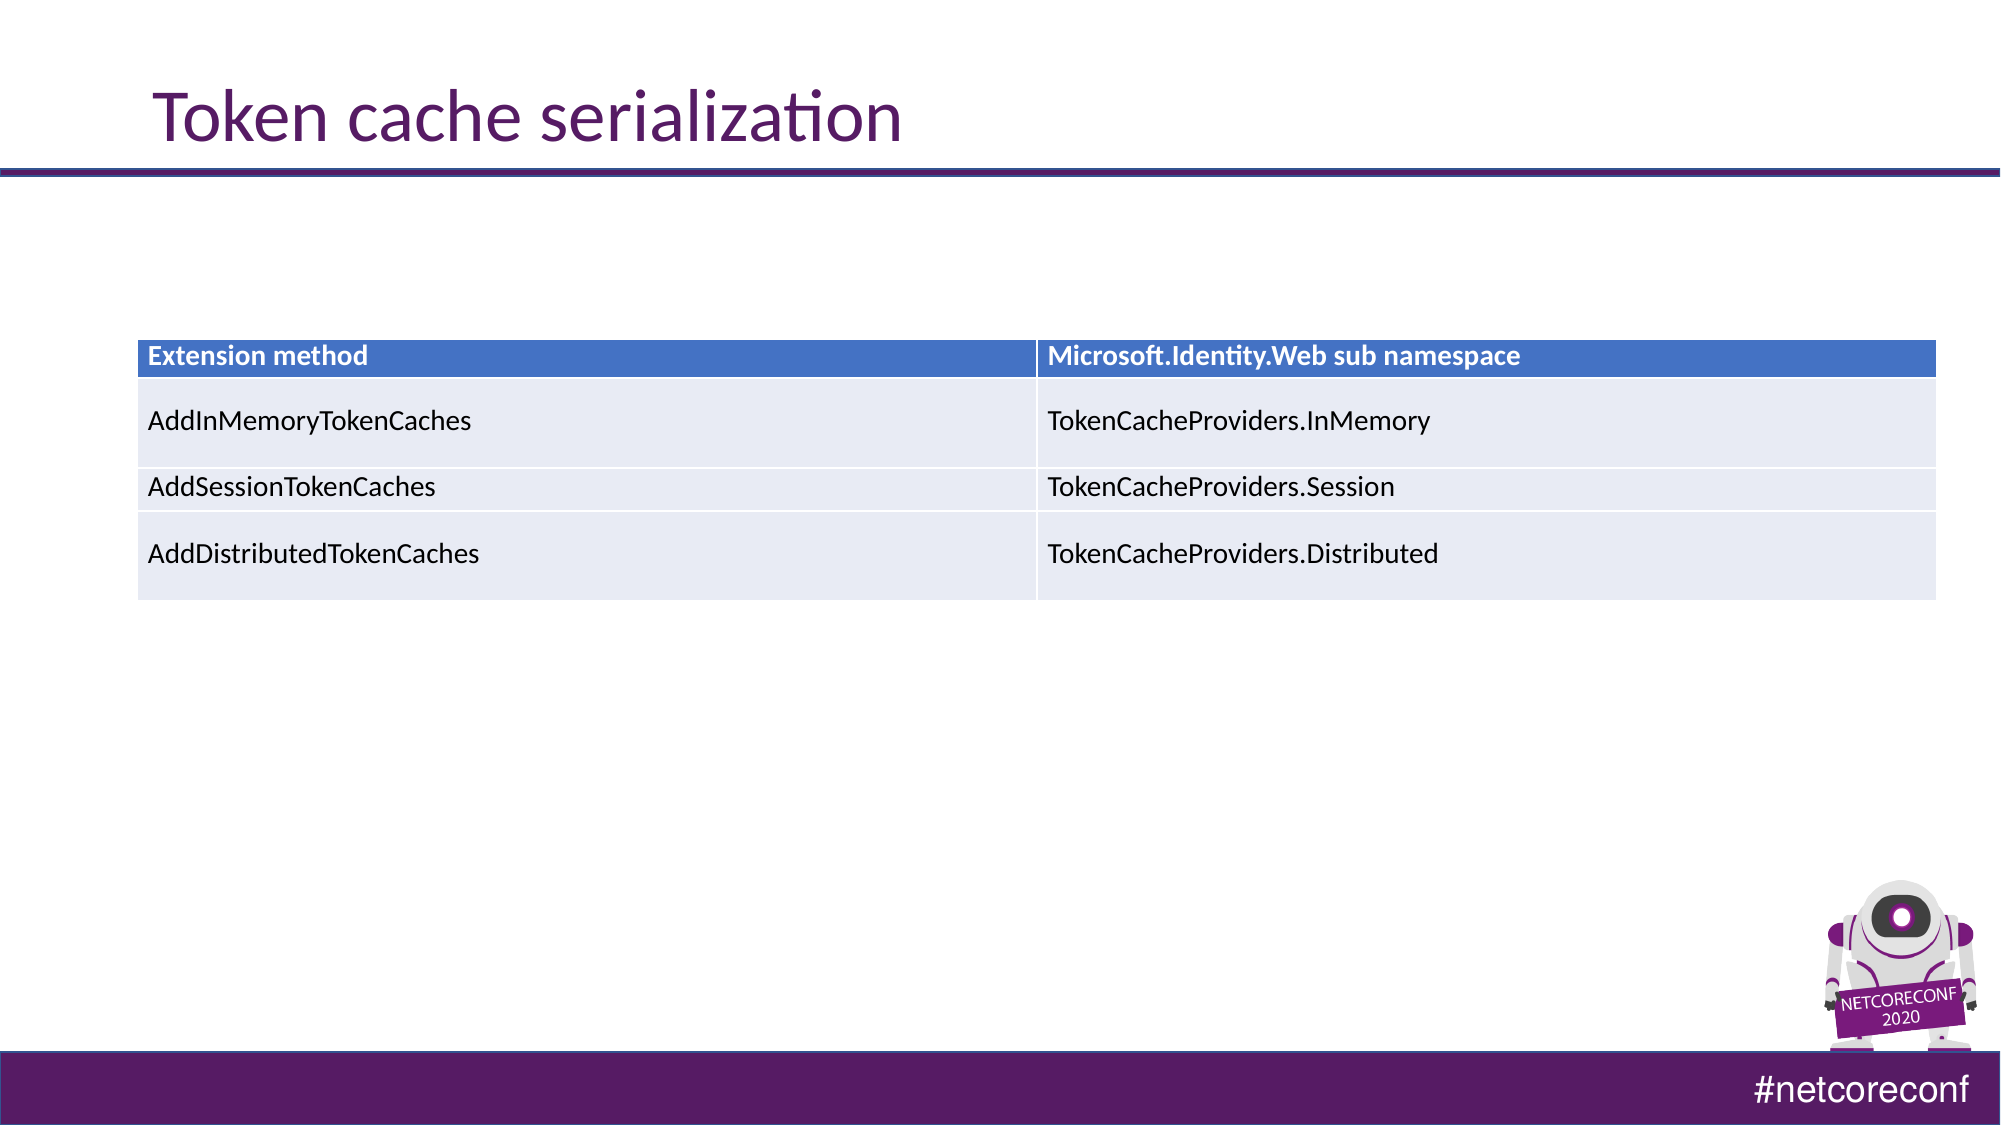

# Token cache serialization
| Extension method | Microsoft.Identity.Web sub namespace |
| --- | --- |
| AddInMemoryTokenCaches | TokenCacheProviders.InMemory |
| AddSessionTokenCaches | TokenCacheProviders.Session |
| AddDistributedTokenCaches | TokenCacheProviders.Distributed |